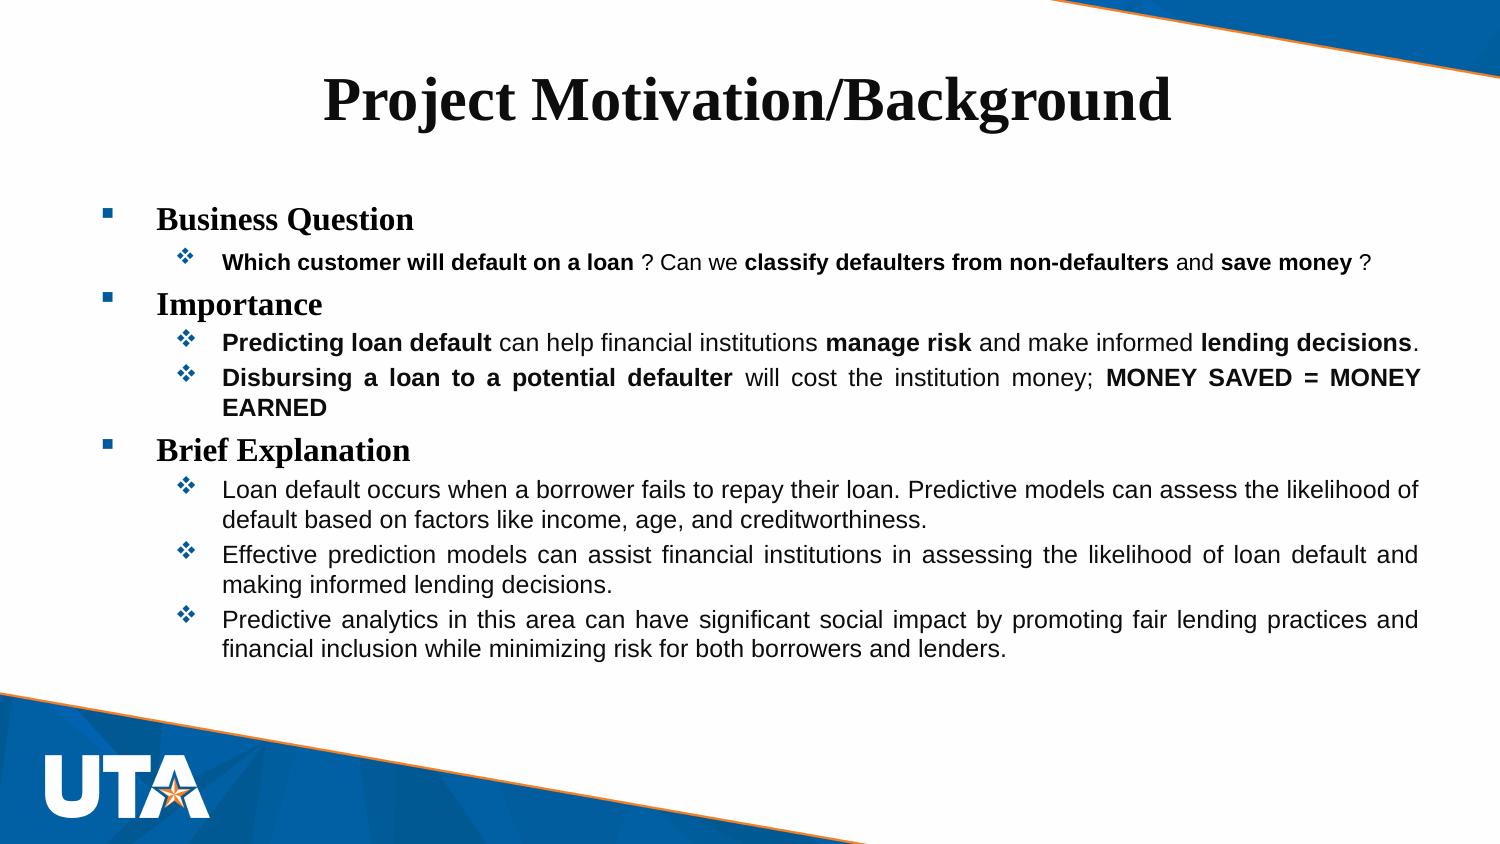

# Project Motivation/Background

Business Question
Which customer will default on a loan ? Can we classify defaulters from non-defaulters and save money ?
Importance
Predicting loan default can help financial institutions manage risk and make informed lending decisions.
Disbursing a loan to a potential defaulter will cost the institution money; MONEY SAVED = MONEY EARNED
Brief Explanation
Loan default occurs when a borrower fails to repay their loan. Predictive models can assess the likelihood of default based on factors like income, age, and creditworthiness.
Effective prediction models can assist financial institutions in assessing the likelihood of loan default and making informed lending decisions.
Predictive analytics in this area can have significant social impact by promoting fair lending practices and financial inclusion while minimizing risk for both borrowers and lenders.